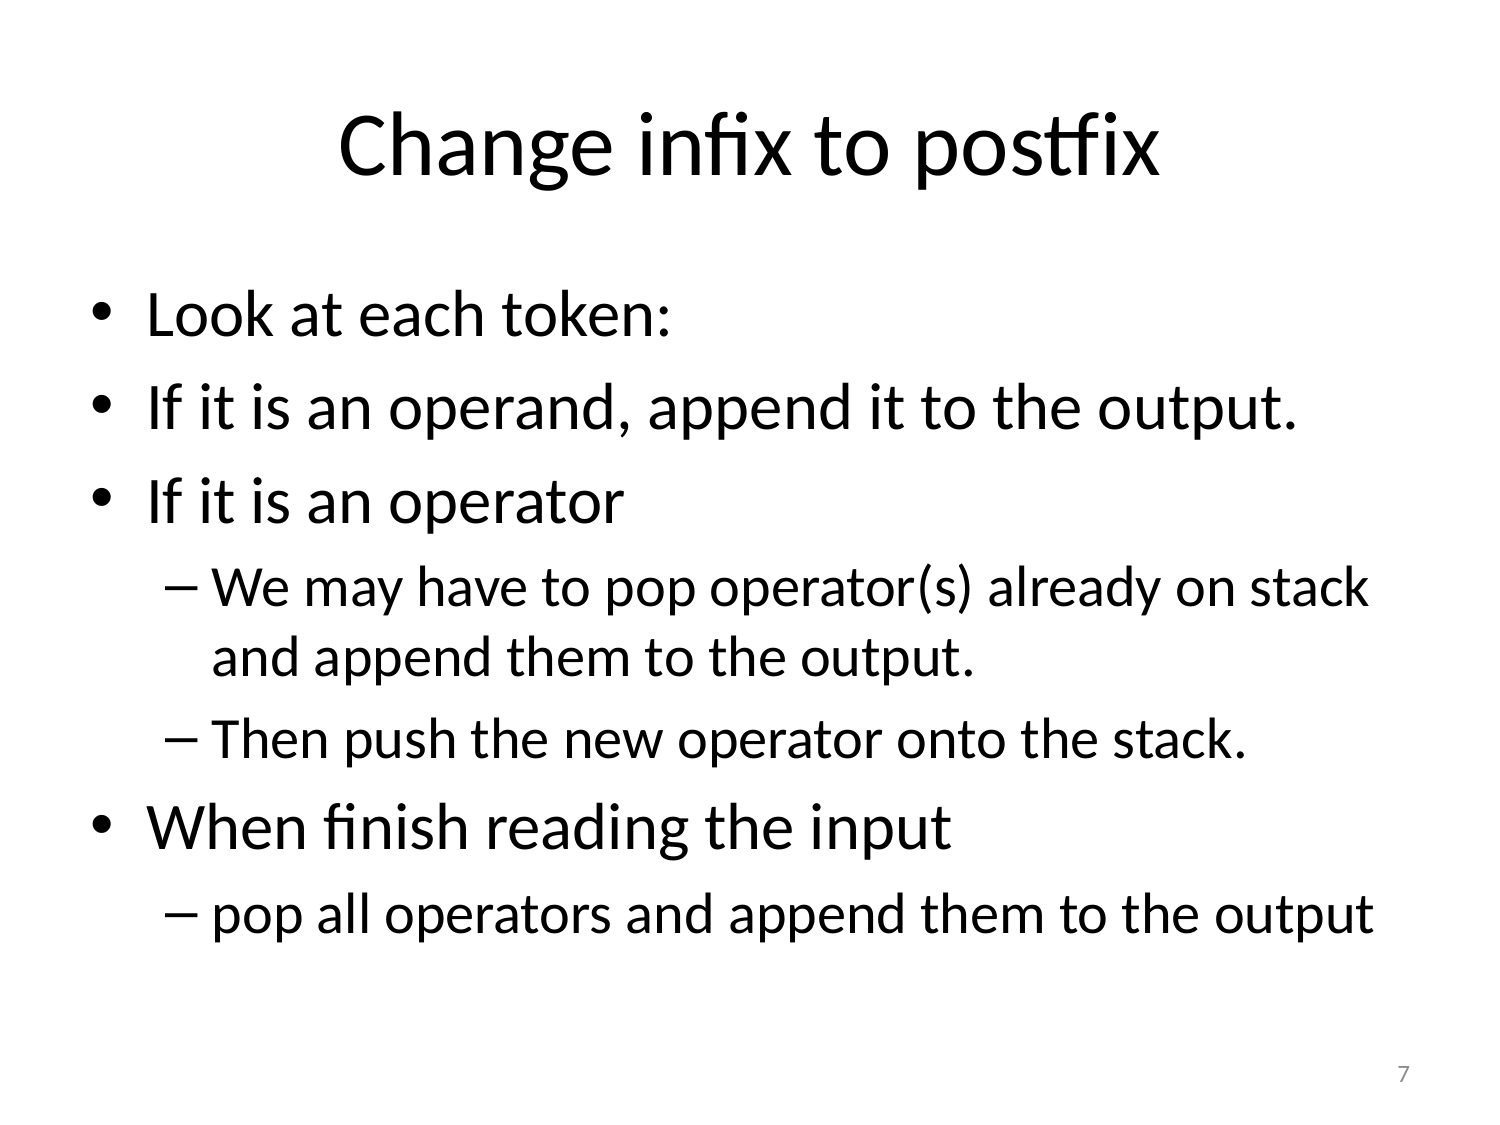

# Change infix to postfix
Look at each token:
If it is an operand, append it to the output.
If it is an operator
We may have to pop operator(s) already on stack and append them to the output.
Then push the new operator onto the stack.
When finish reading the input
pop all operators and append them to the output

7